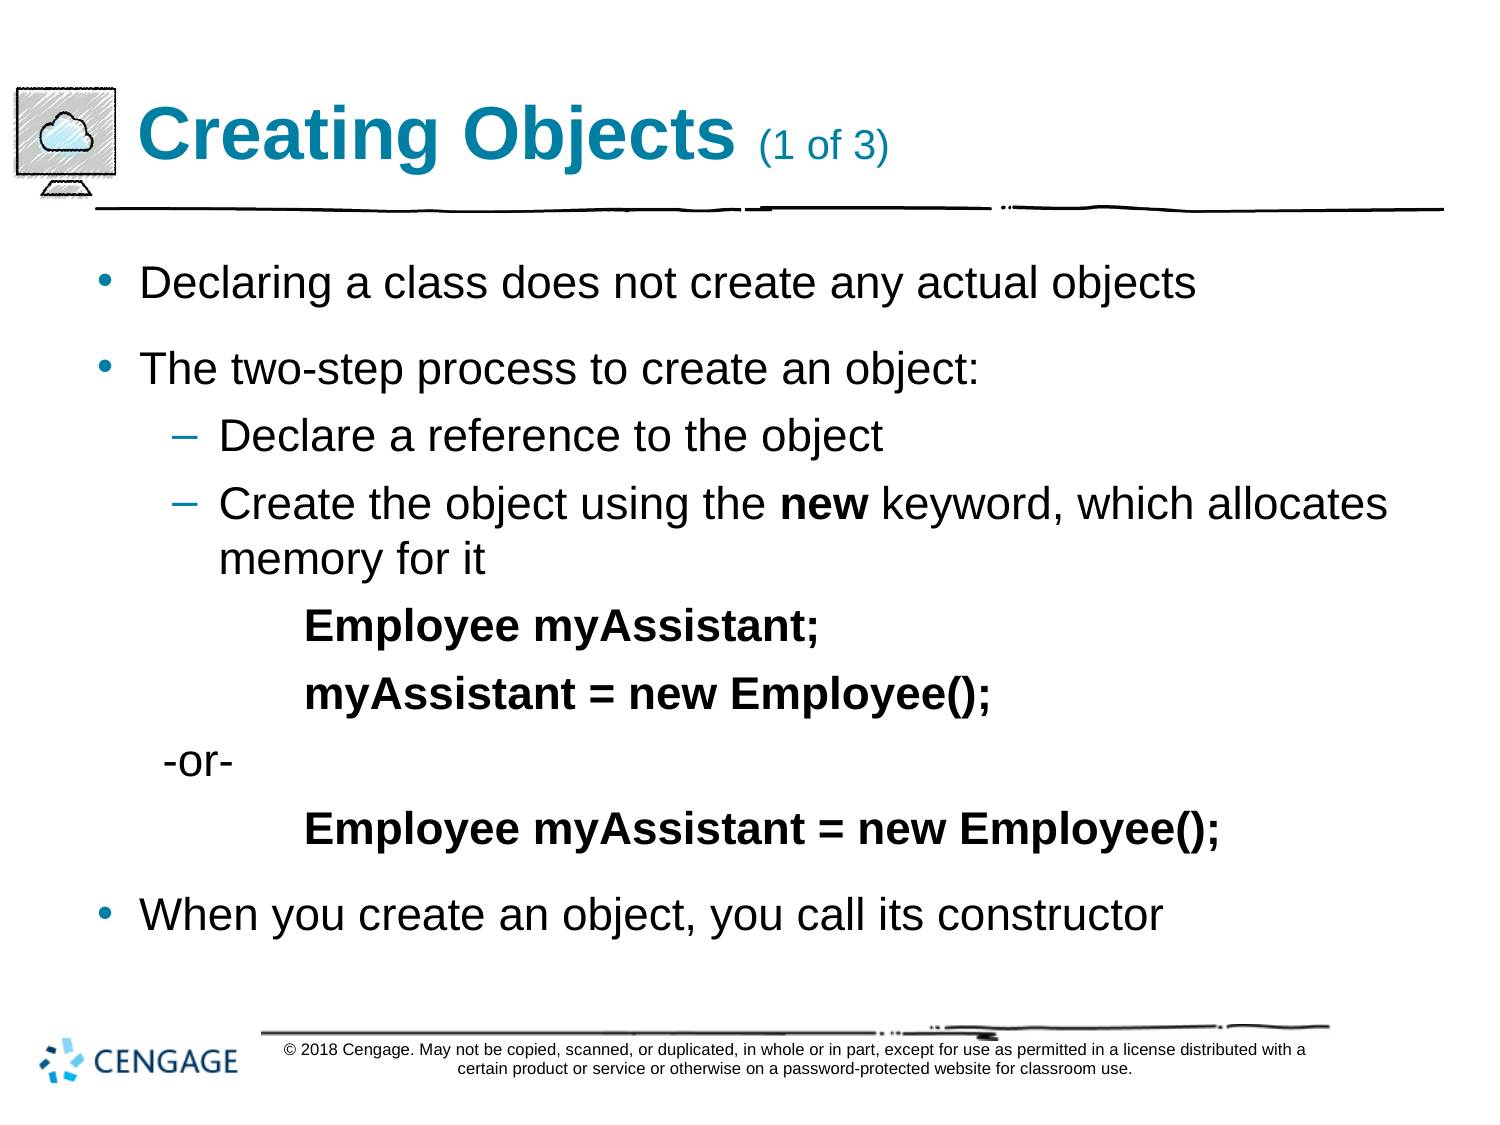

# Creating Objects (1 of 3)
Declaring a class does not create any actual objects
The two-step process to create an object:
Declare a reference to the object
Create the object using the new keyword, which allocates memory for it
Employee myAssistant;
myAssistant = new Employee();
-or-
Employee myAssistant = new Employee();
When you create an object, you call its constructor
© 2018 Cengage. May not be copied, scanned, or duplicated, in whole or in part, except for use as permitted in a license distributed with a certain product or service or otherwise on a password-protected website for classroom use.